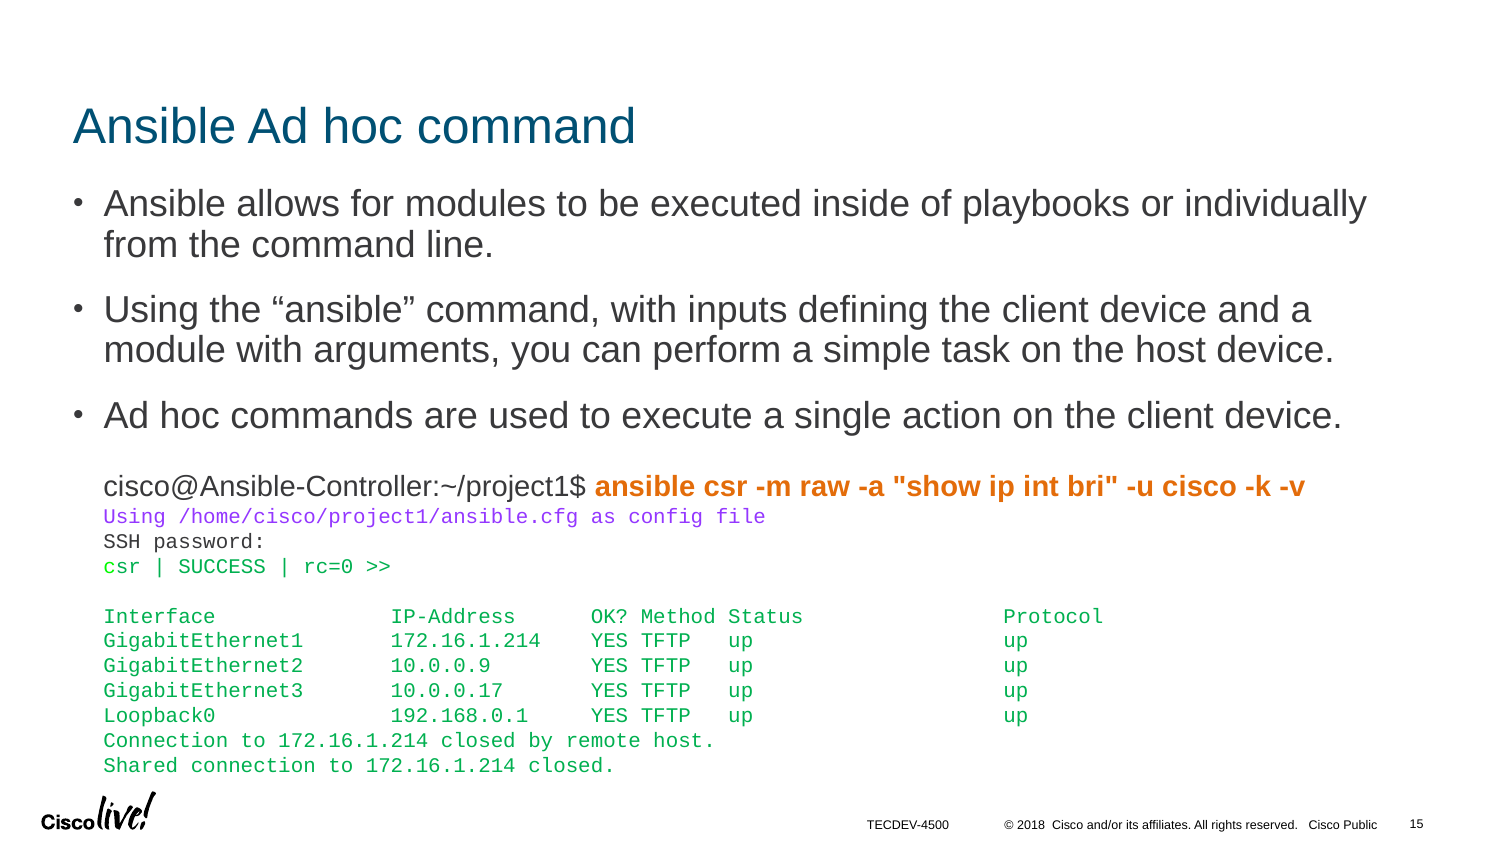

# Ansible Ad hoc command
Ansible allows for modules to be executed inside of playbooks or individually from the command line.
Using the “ansible” command, with inputs defining the client device and a module with arguments, you can perform a simple task on the host device.
Ad hoc commands are used to execute a single action on the client device.
cisco@Ansible-Controller:~/project1$ ansible csr -m raw -a "show ip int bri" -u cisco -k -v
Using /home/cisco/project1/ansible.cfg as config file
SSH password:
csr | SUCCESS | rc=0 >>

Interface              IP-Address      OK? Method Status                Protocol
GigabitEthernet1       172.16.1.214    YES TFTP   up                    up
GigabitEthernet2       10.0.0.9        YES TFTP   up                    up
GigabitEthernet3       10.0.0.17       YES TFTP   up                    up
Loopback0              192.168.0.1     YES TFTP   up                    up
Connection to 172.16.1.214 closed by remote host.
Shared connection to 172.16.1.214 closed.
15
TECDEV-4500